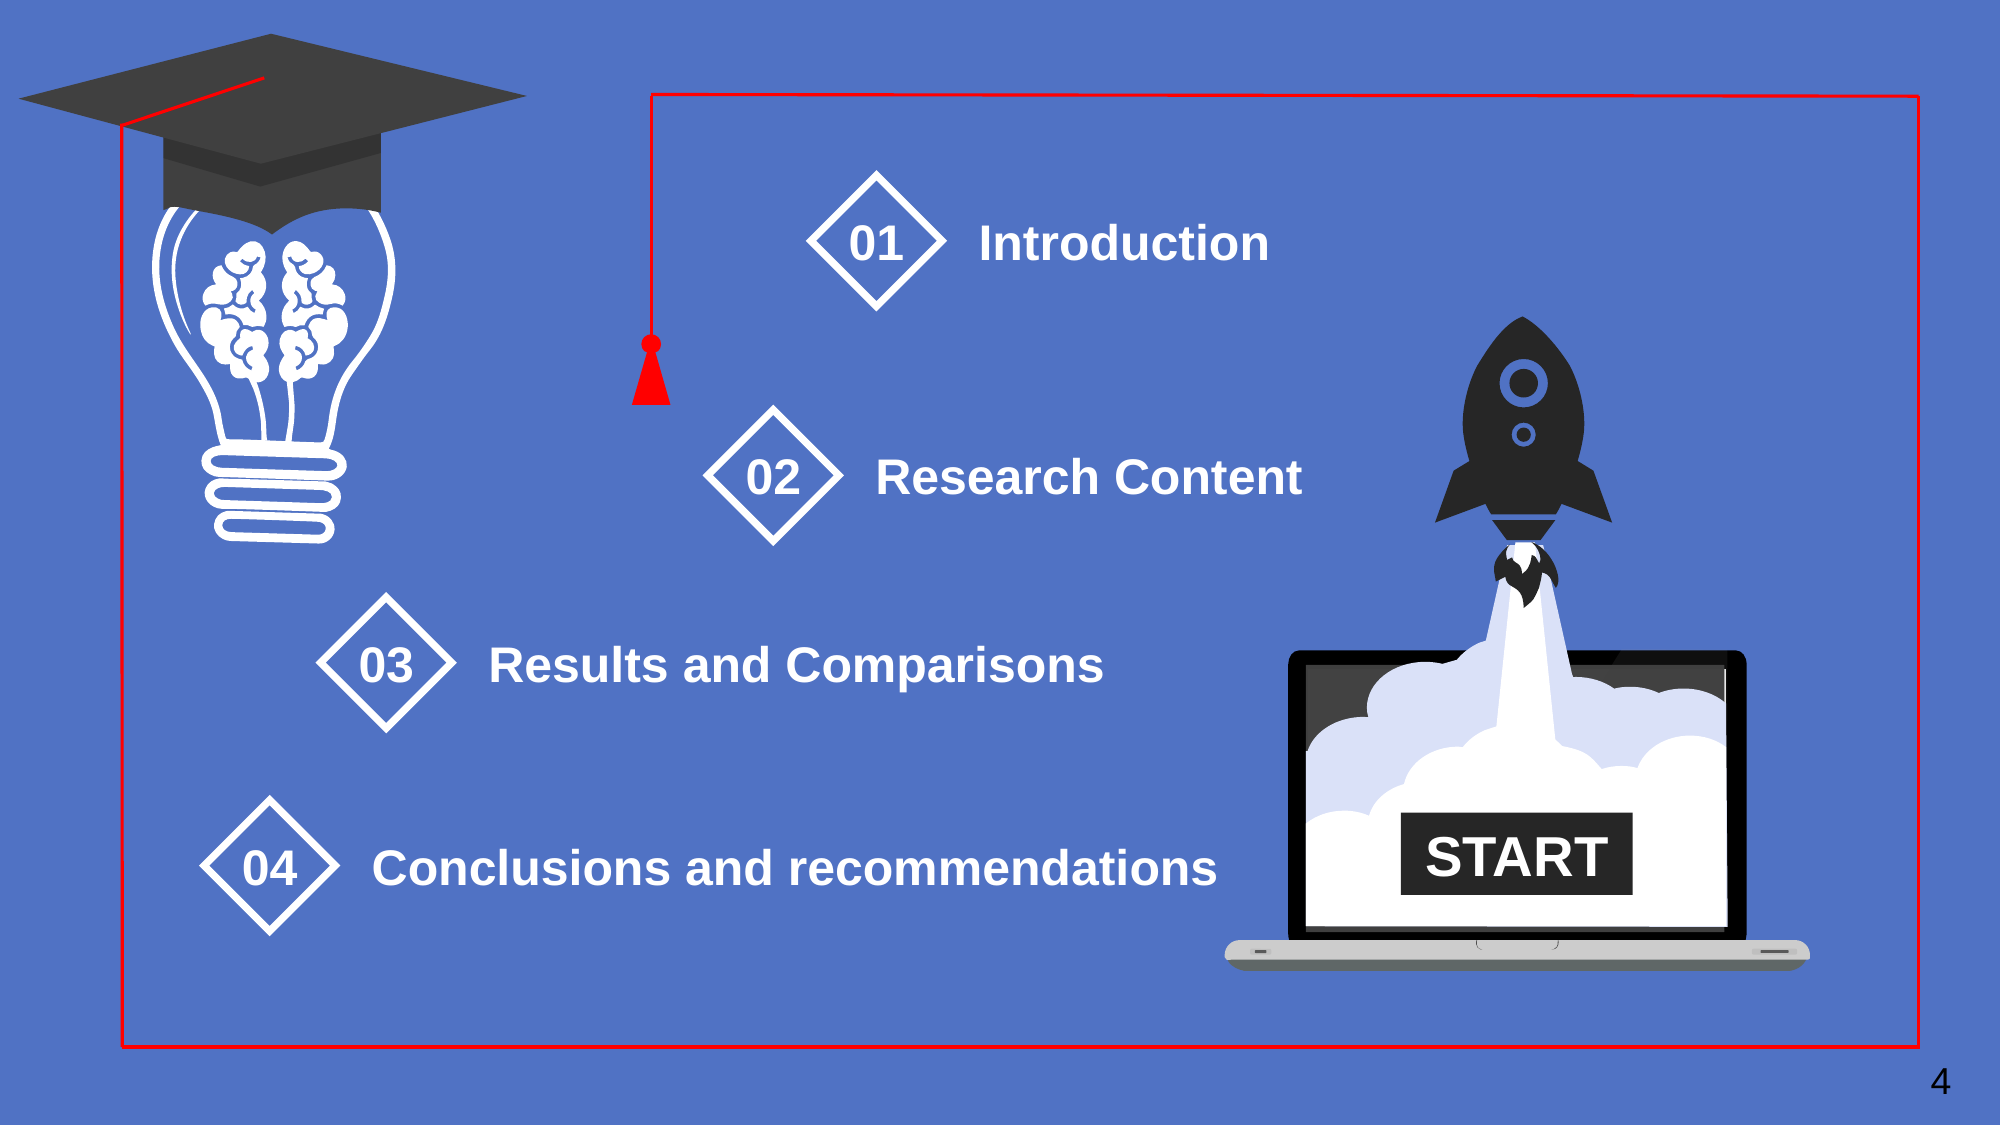

01
Introduction

02
Research Content

03
Results and Comparisons

04
Conclusions and recommendations
START
4